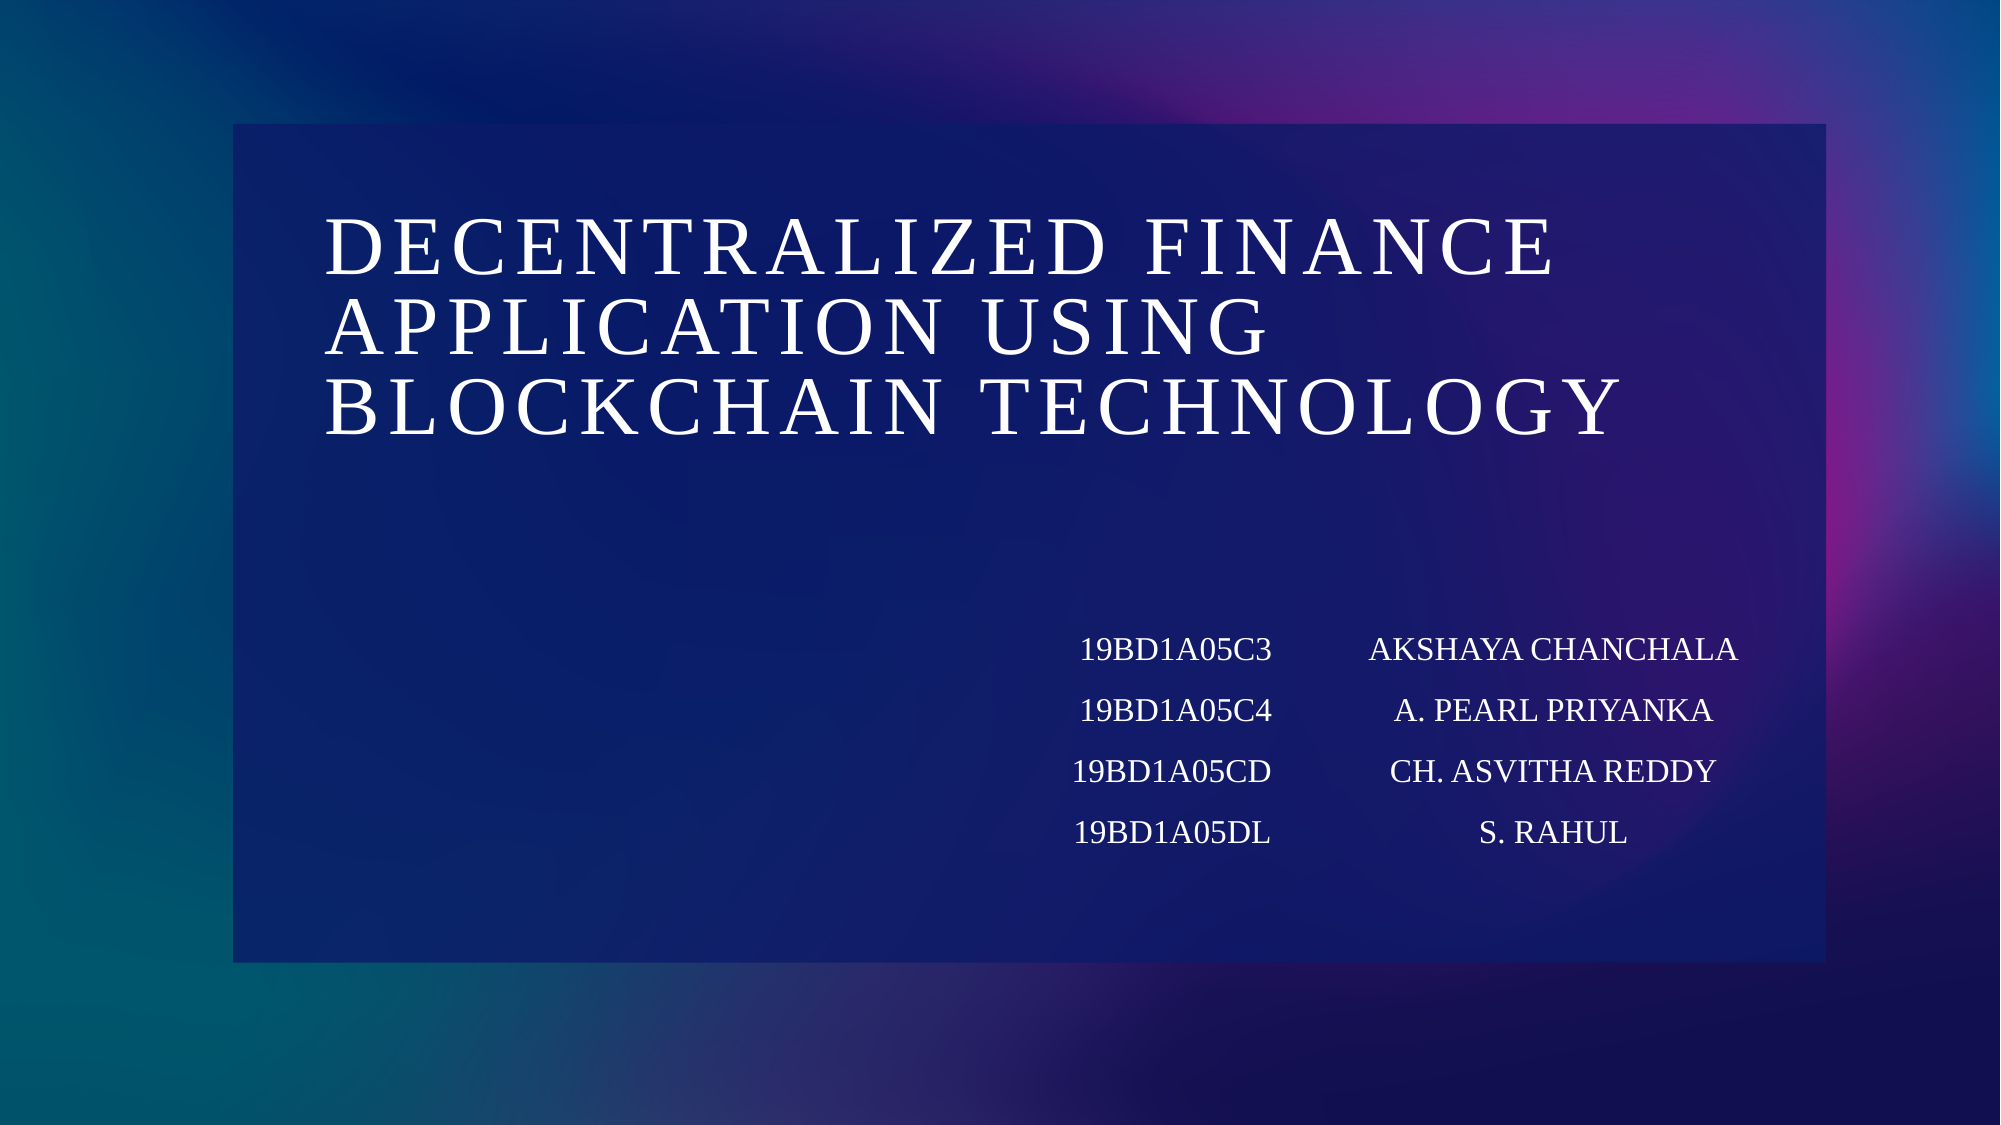

# Decentralized finance application using blockchain technology
|  |  |
| --- | --- |
| 19BD1A05C3 | AKSHAYA CHANCHALA |
| 19BD1A05C4 | A. PEARL PRIYANKA |
| 19BD1A05CD | CH. ASVITHA REDDY |
| 19BD1A05DL | S. RAHUL |